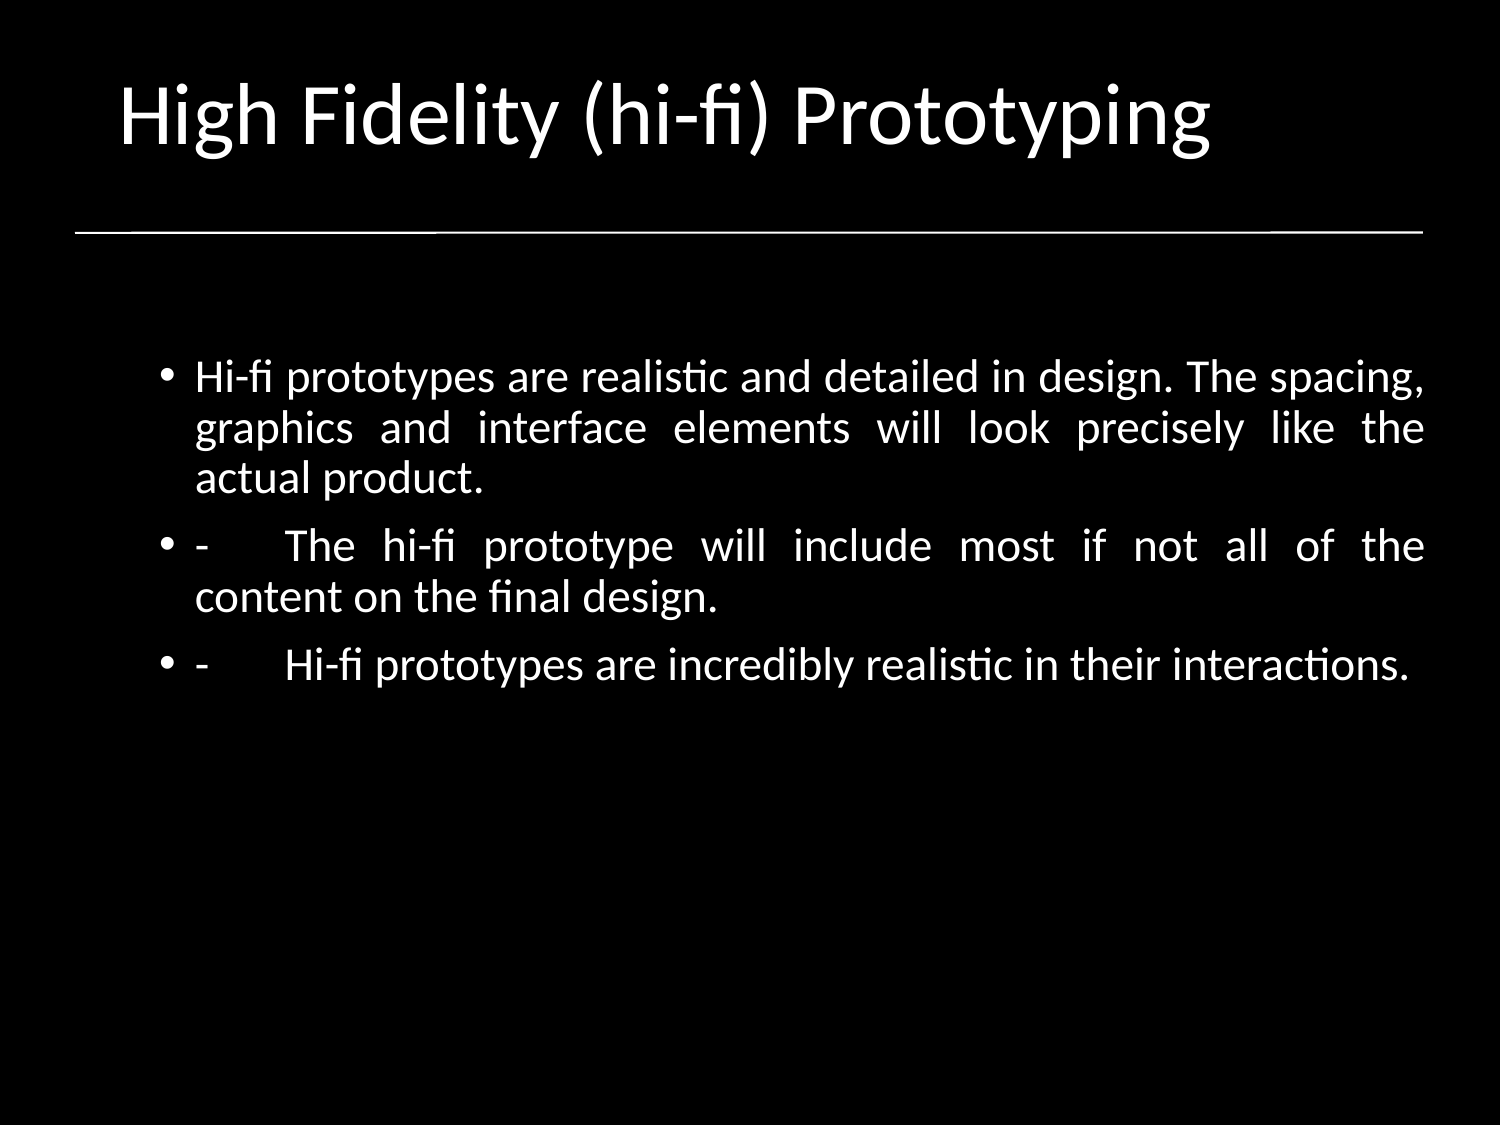

# High Fidelity (hi-fi) Prototyping
Hi-fi prototypes are realistic and detailed in design. The spacing, graphics and interface elements will look precisely like the actual product.
-       The hi-fi prototype will include most if not all of the content on the final design.
-       Hi-fi prototypes are incredibly realistic in their interactions.